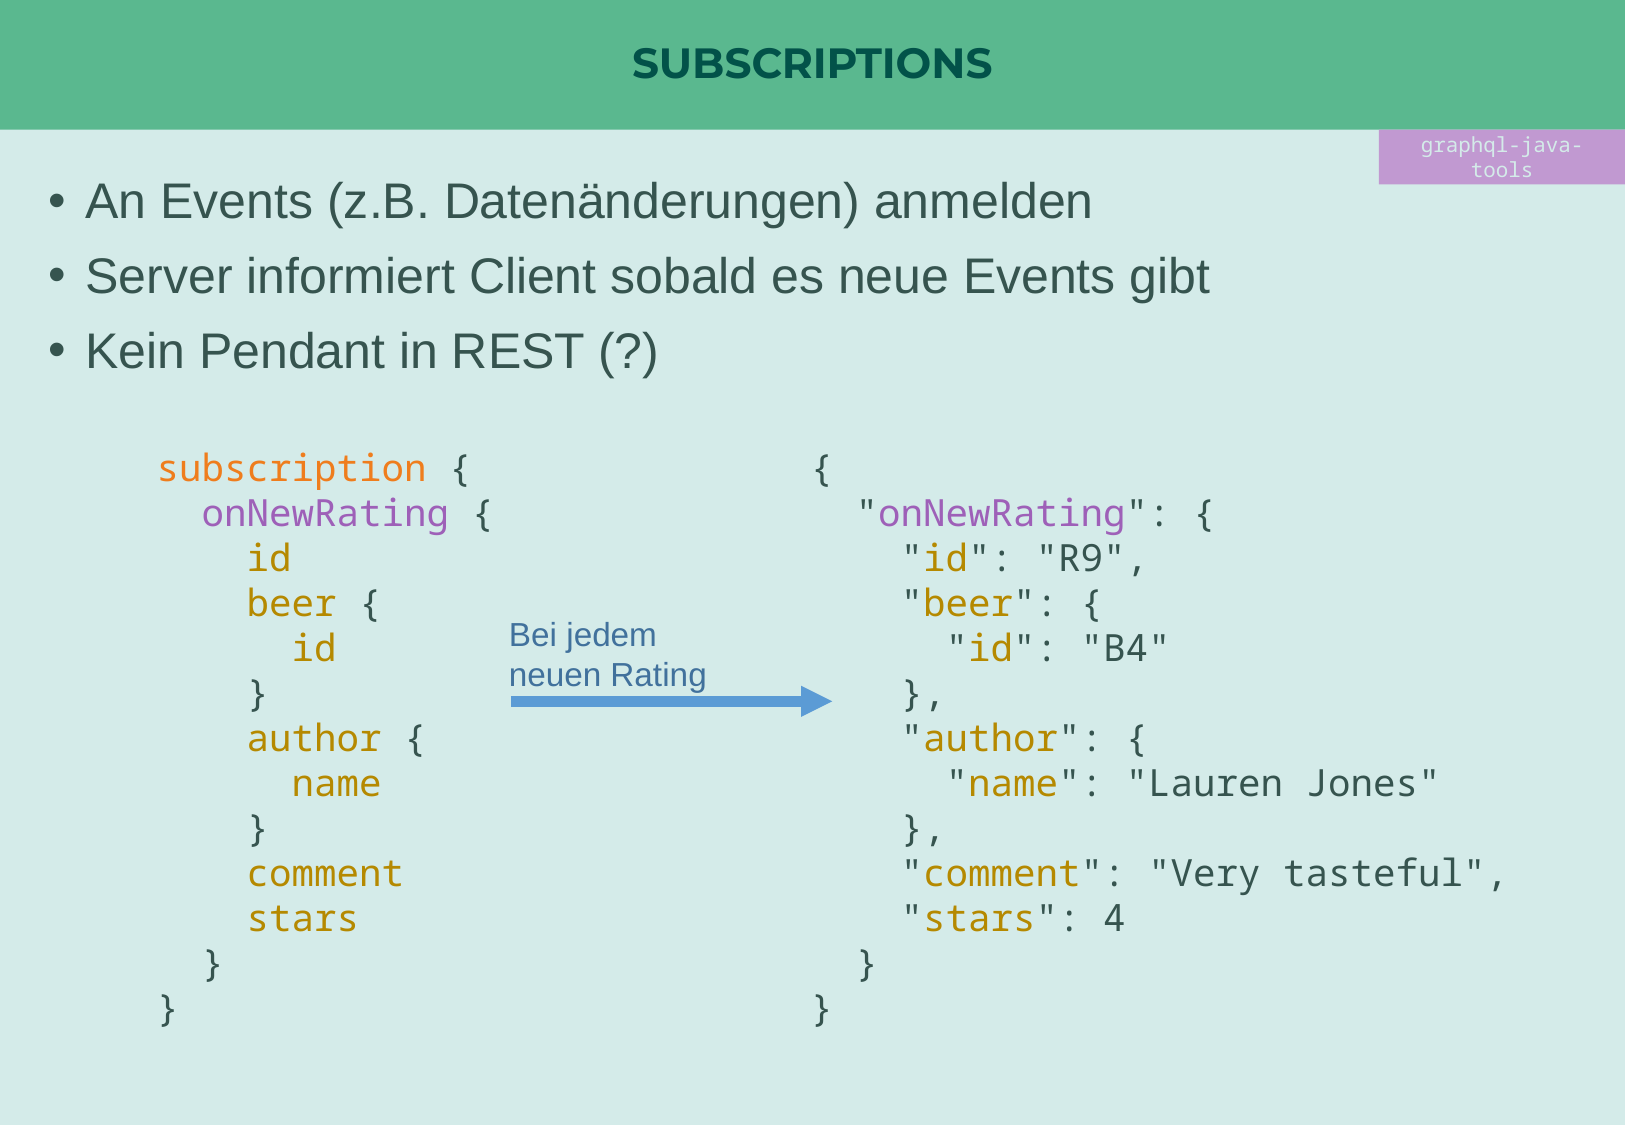

# Subscriptions
graphql-java-tools
An Events (z.B. Datenänderungen) anmelden
Server informiert Client sobald es neue Events gibt
Kein Pendant in REST (?)

{
  "onNewRating": {
    "id": "R9",
    "beer": {
      "id": "B4"
    },
    "author": {
      "name": "Lauren Jones"
    },
    "comment": "Very tasteful",
    "stars": 4
  }
}
subscription {
  onNewRating {
    id
    beer {
      id
    }
    author {
      name
    }
    comment
    stars
  }
}
Bei jedem
neuen Rating